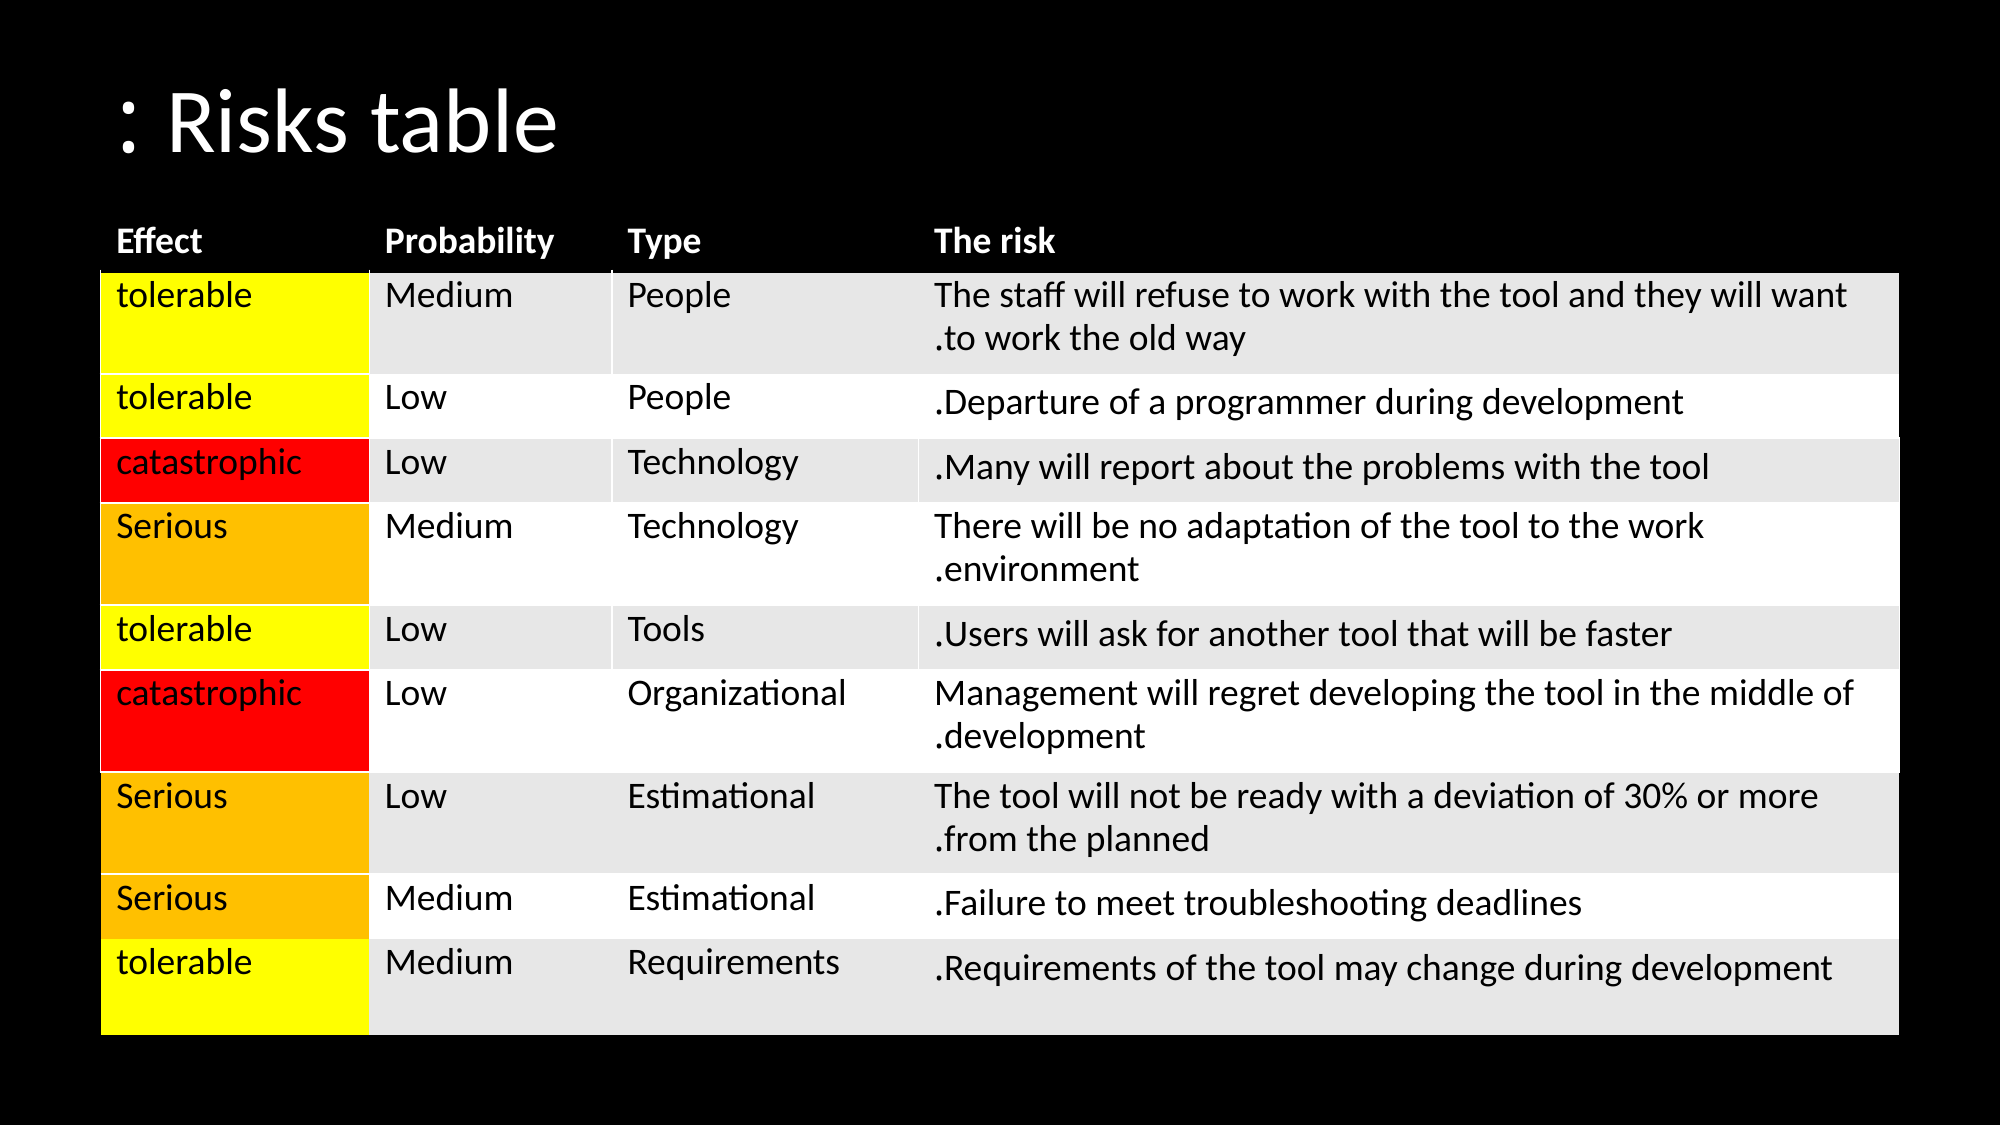

# Risks table :
| Effect | Probability | Type | The risk |
| --- | --- | --- | --- |
| tolerable | Medium | People | The staff will refuse to work with the tool and they will want to work the old way. |
| tolerable | Low | People | Departure of a programmer during development. |
| catastrophic | Low | Technology | Many will report about the problems with the tool. |
| Serious | Medium | Technology | There will be no adaptation of the tool to the work environment. |
| tolerable | Low | Tools | Users will ask for another tool that will be faster. |
| catastrophic | Low | Organizational | Management will regret developing the tool in the middle of development. |
| Serious | Low | Estimational | The tool will not be ready with a deviation of 30% or more from the planned. |
| Serious | Medium | Estimational | Failure to meet troubleshooting deadlines. |
| tolerable | Medium | Requirements | Requirements of the tool may change during development. |